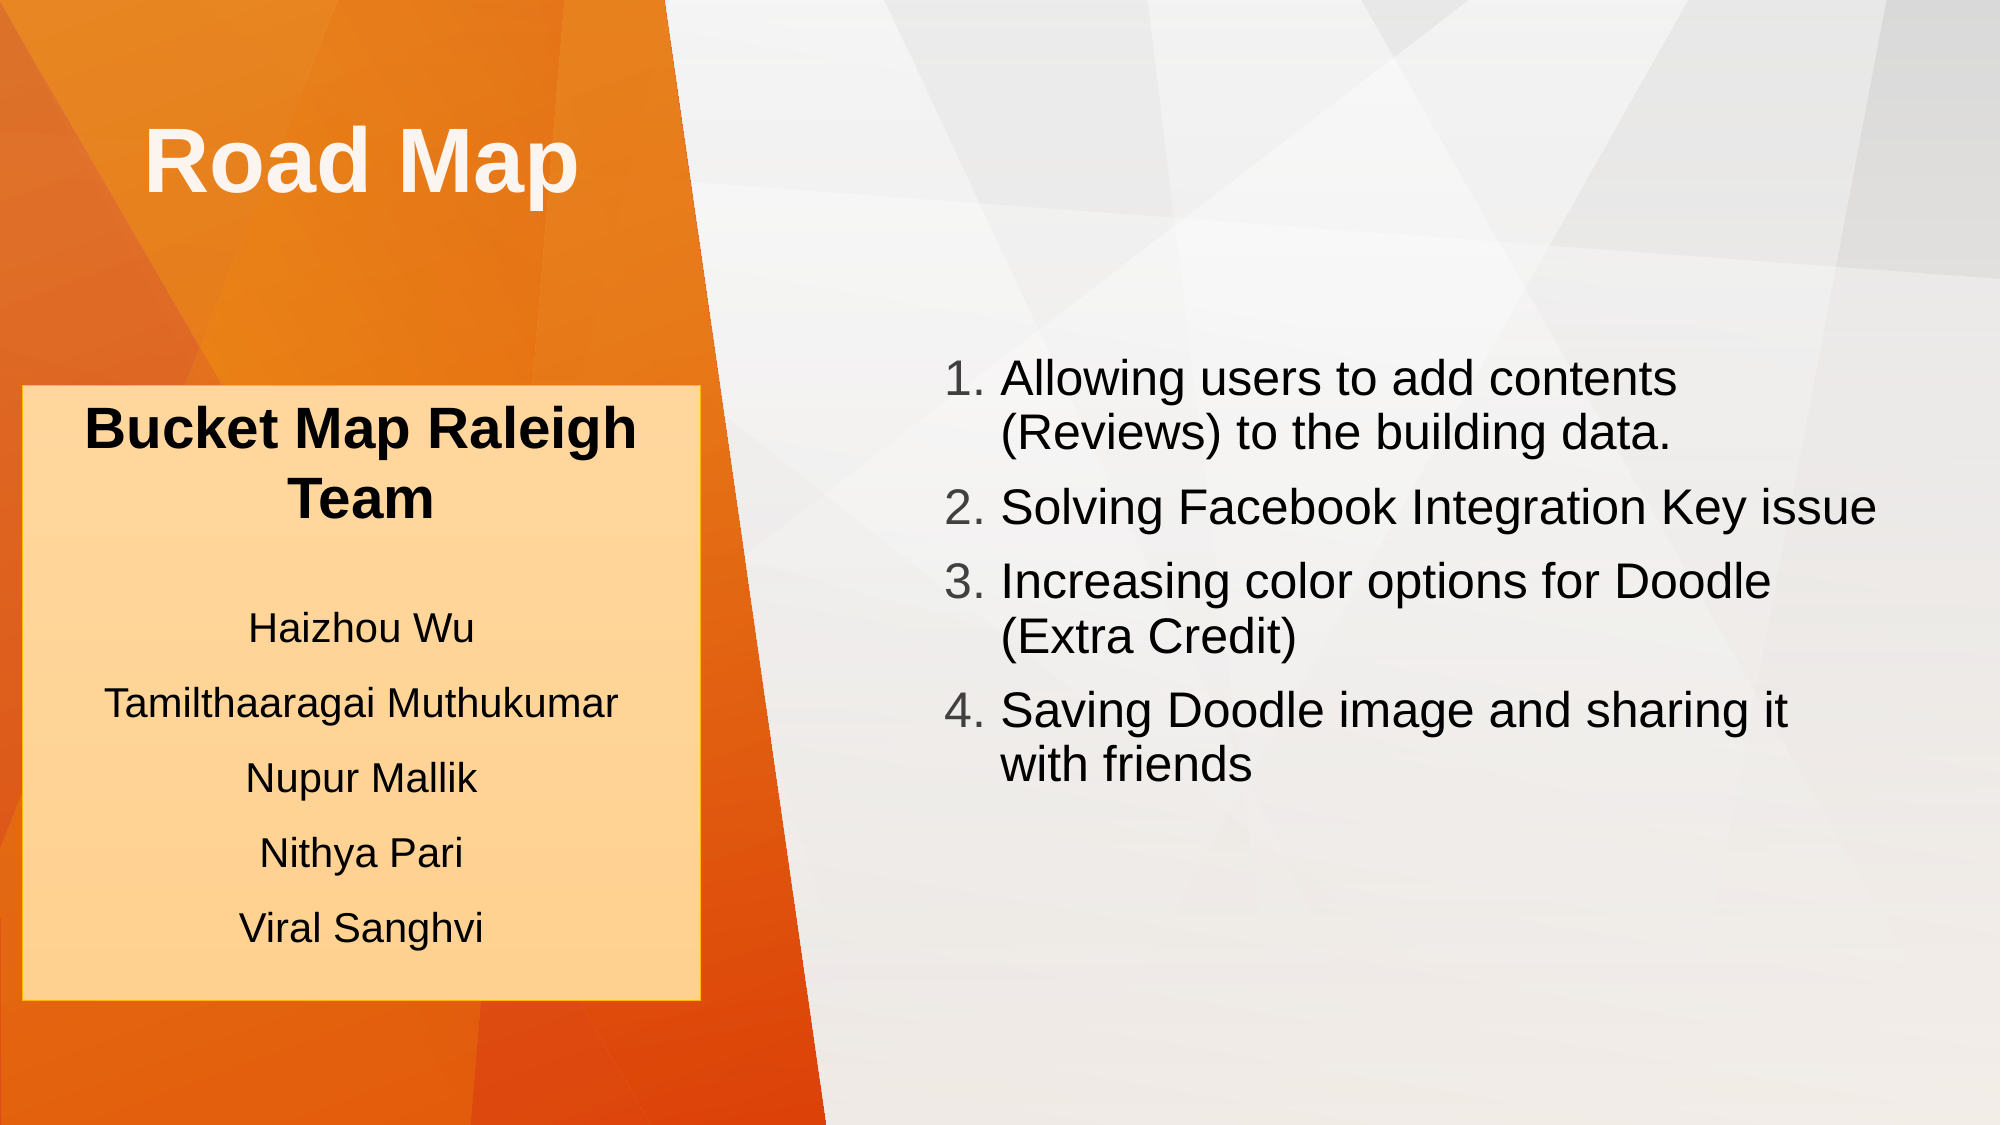

# Road Map
Allowing users to add contents (Reviews) to the building data.
Solving Facebook Integration Key issue
Increasing color options for Doodle (Extra Credit)
Saving Doodle image and sharing it with friends

Bucket Map Raleigh Team

Haizhou Wu
Tamilthaaragai Muthukumar
Nupur Mallik
Nithya Pari
Viral Sanghvi